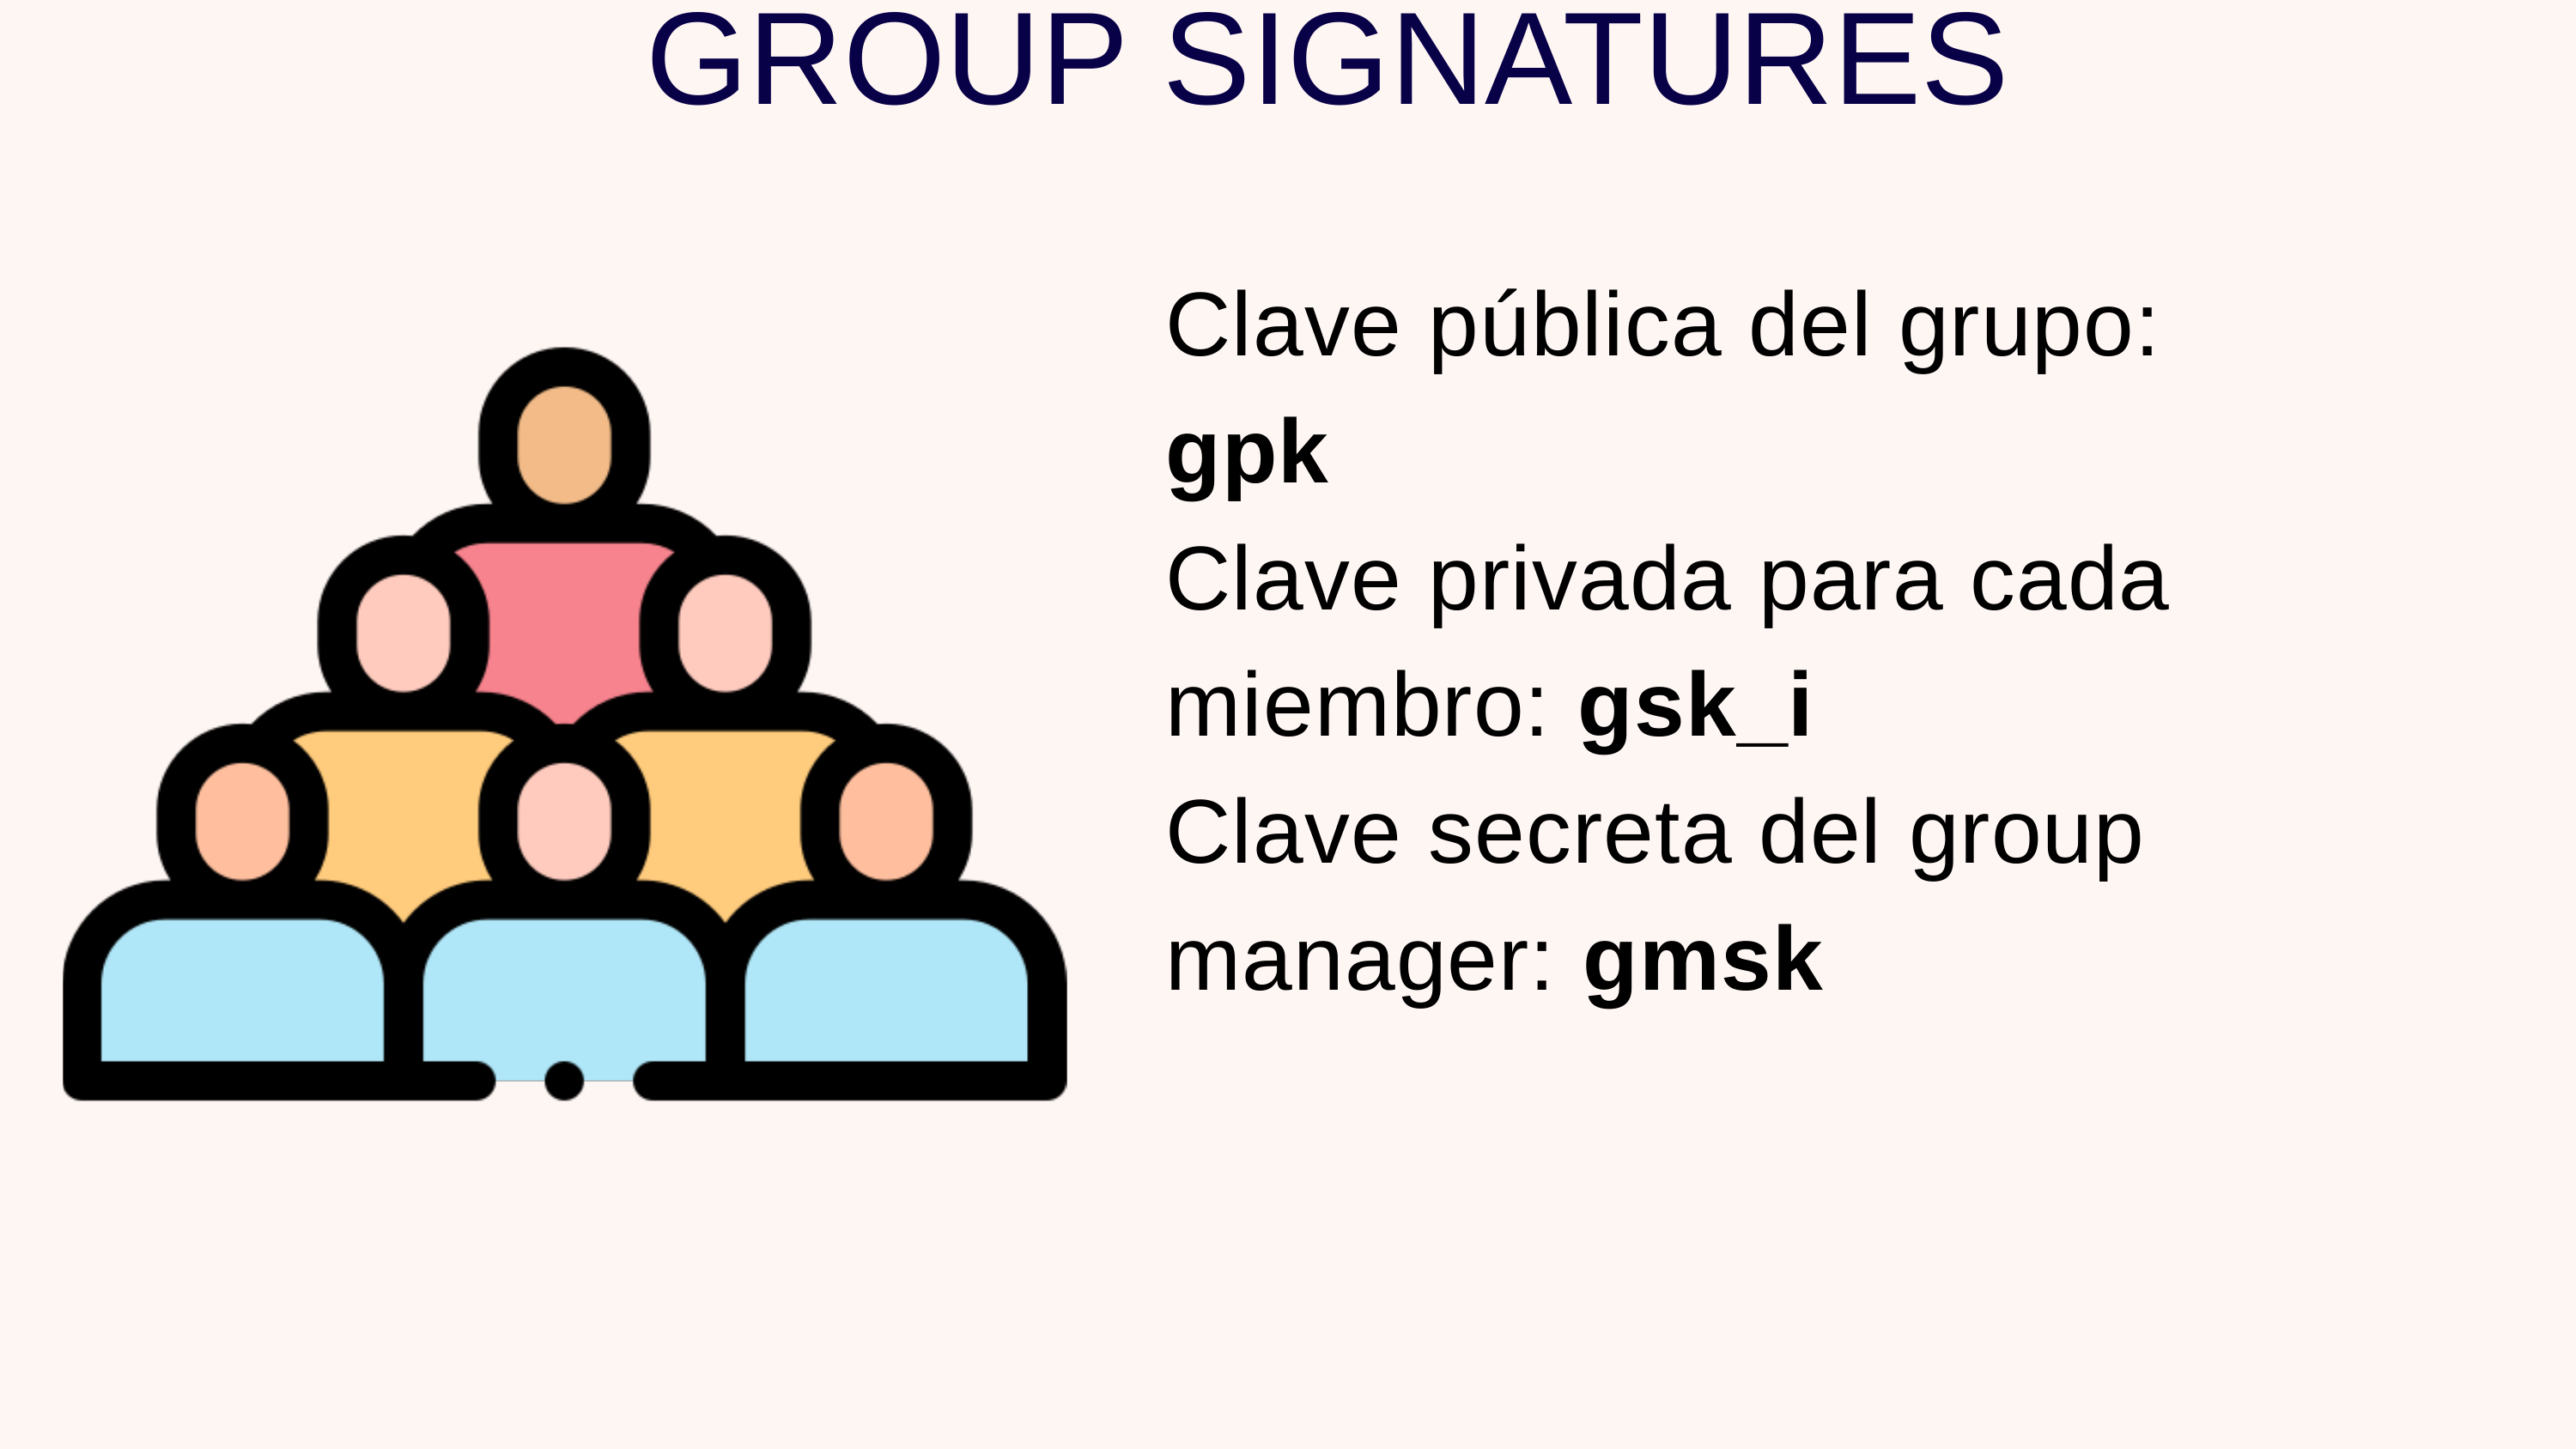

GROUP SIGNATURES

Clave pública del grupo: gpk
Clave privada para cada miembro: gsk_i
Clave secreta del group manager: gmsk